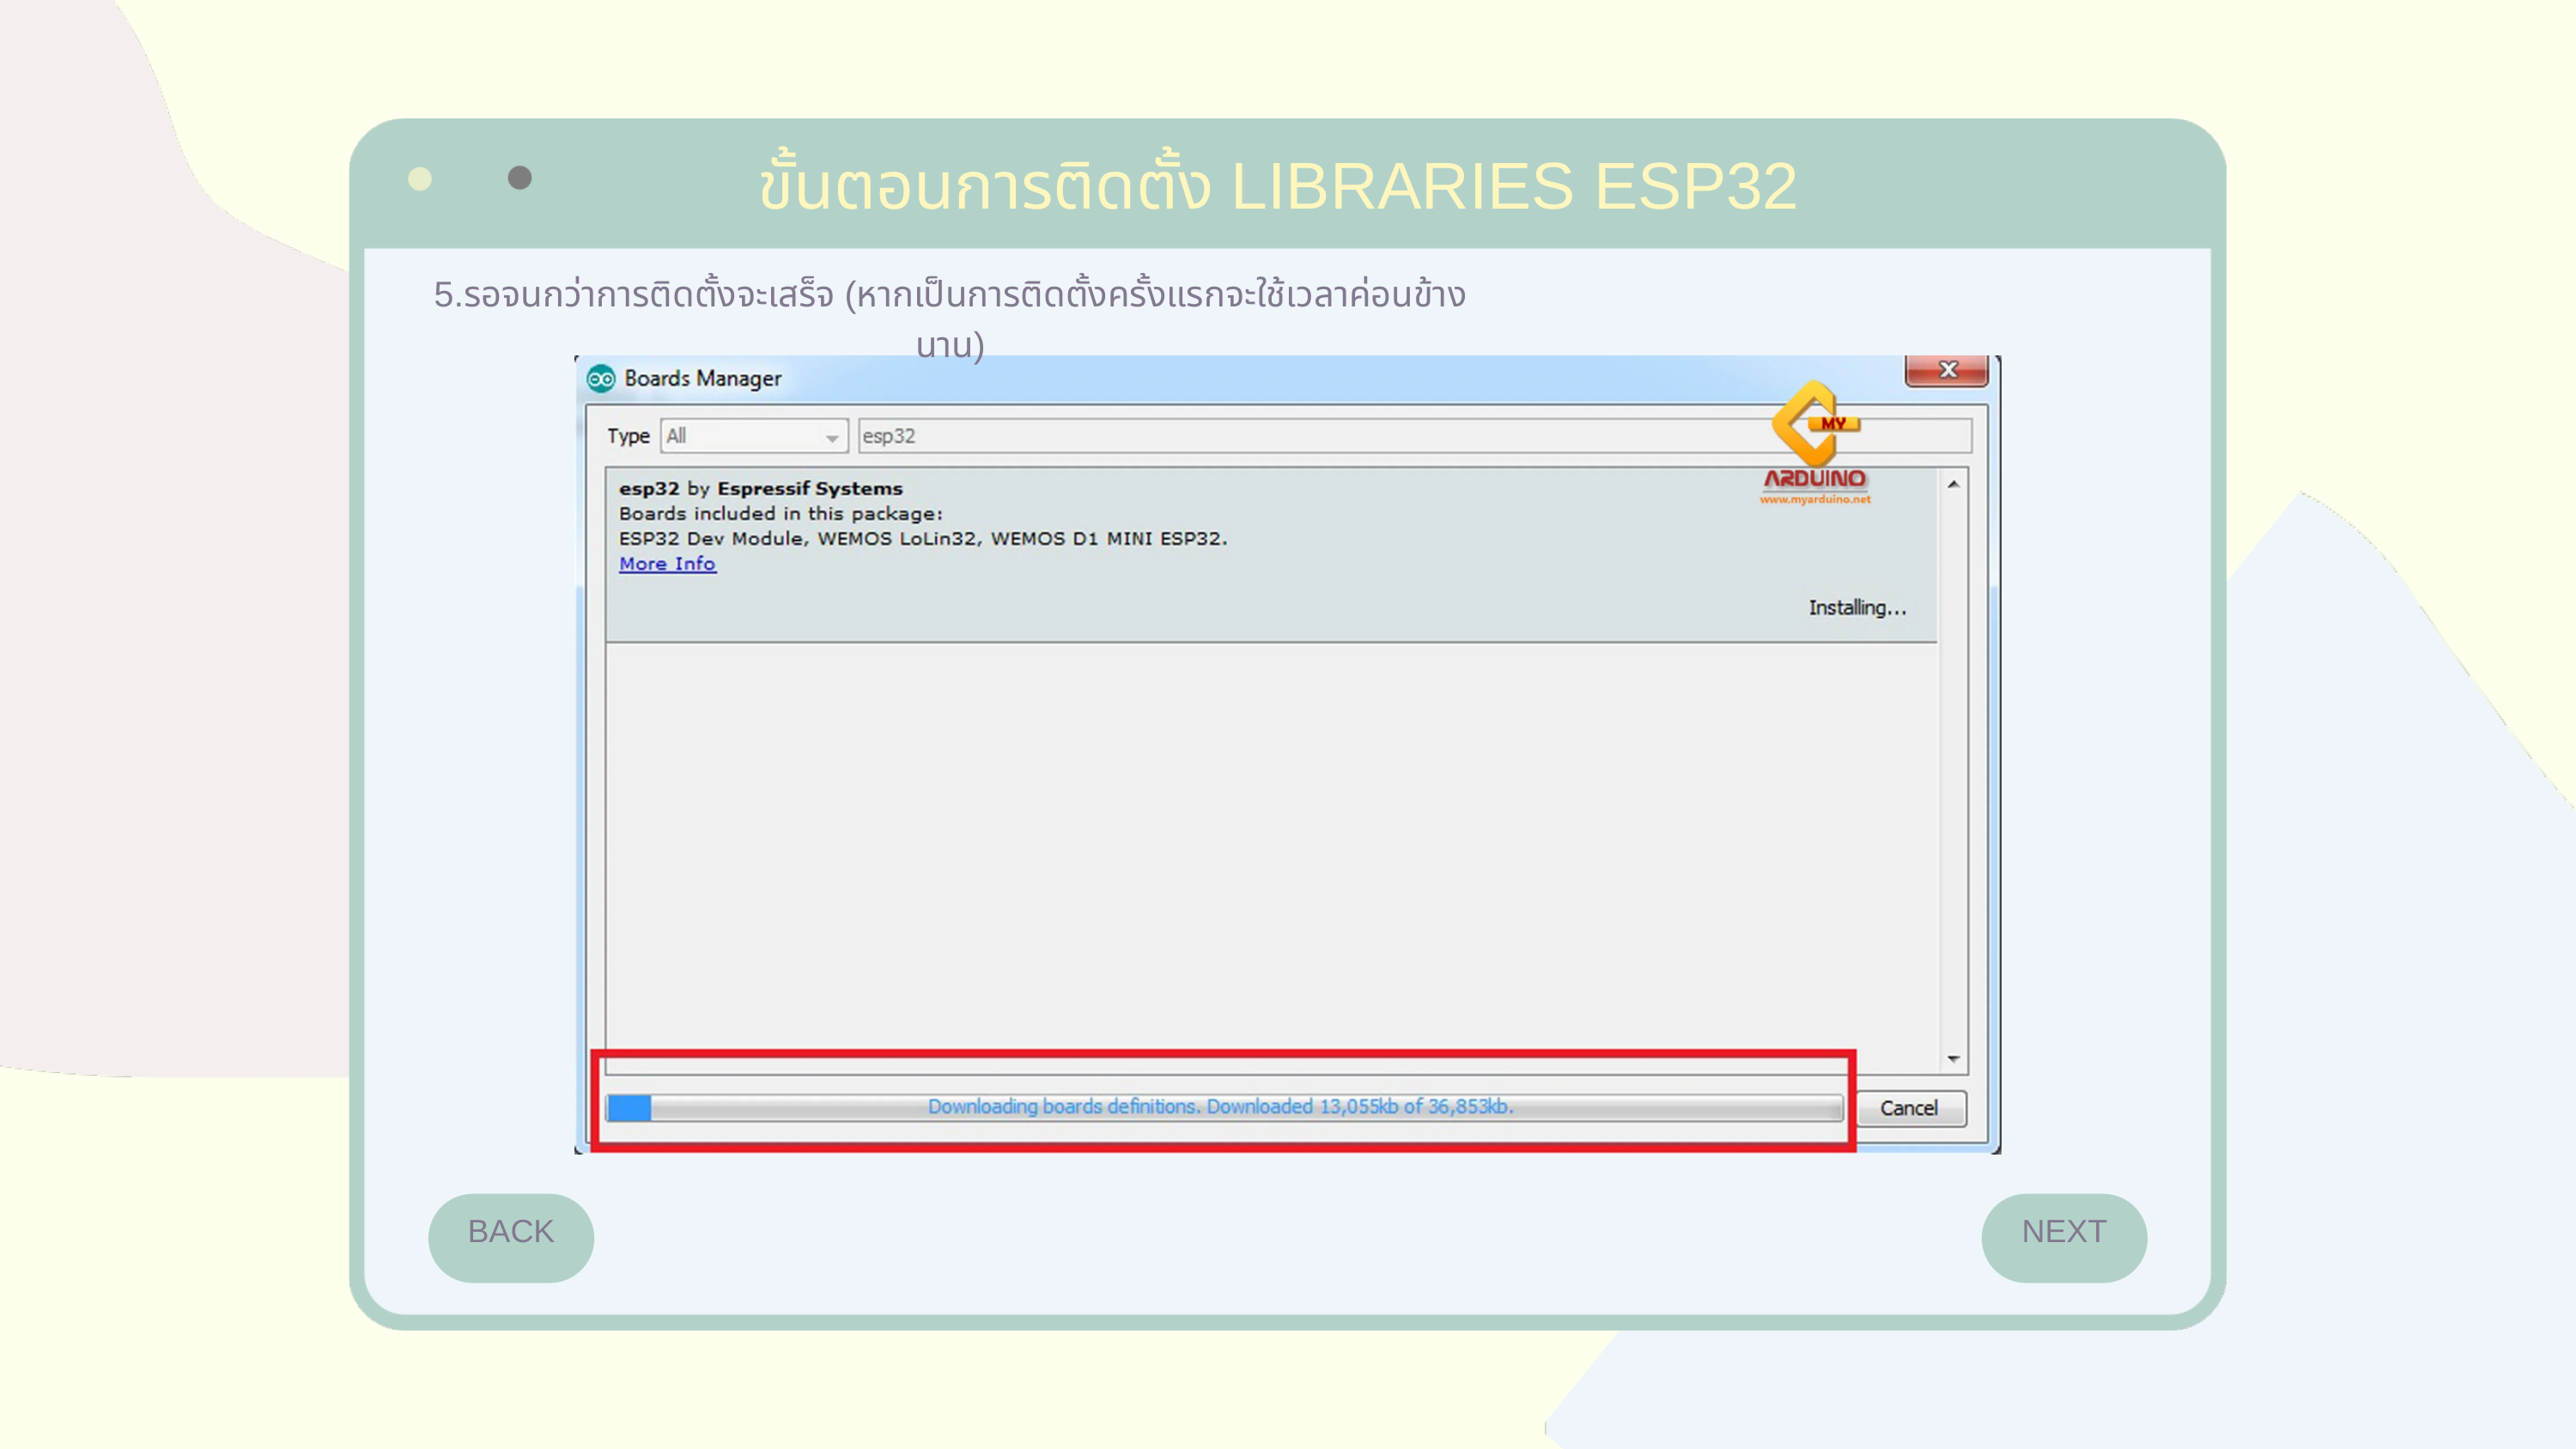

ขั้นตอนการติดตั้ง LIBRARIES ESP32
5.รอจนกว่าการติดตั้งจะเสร็จ (หากเป็นการติดตั้งครั้งแรกจะใช้เวลาค่อนข้างนาน)

BACK

NEXT